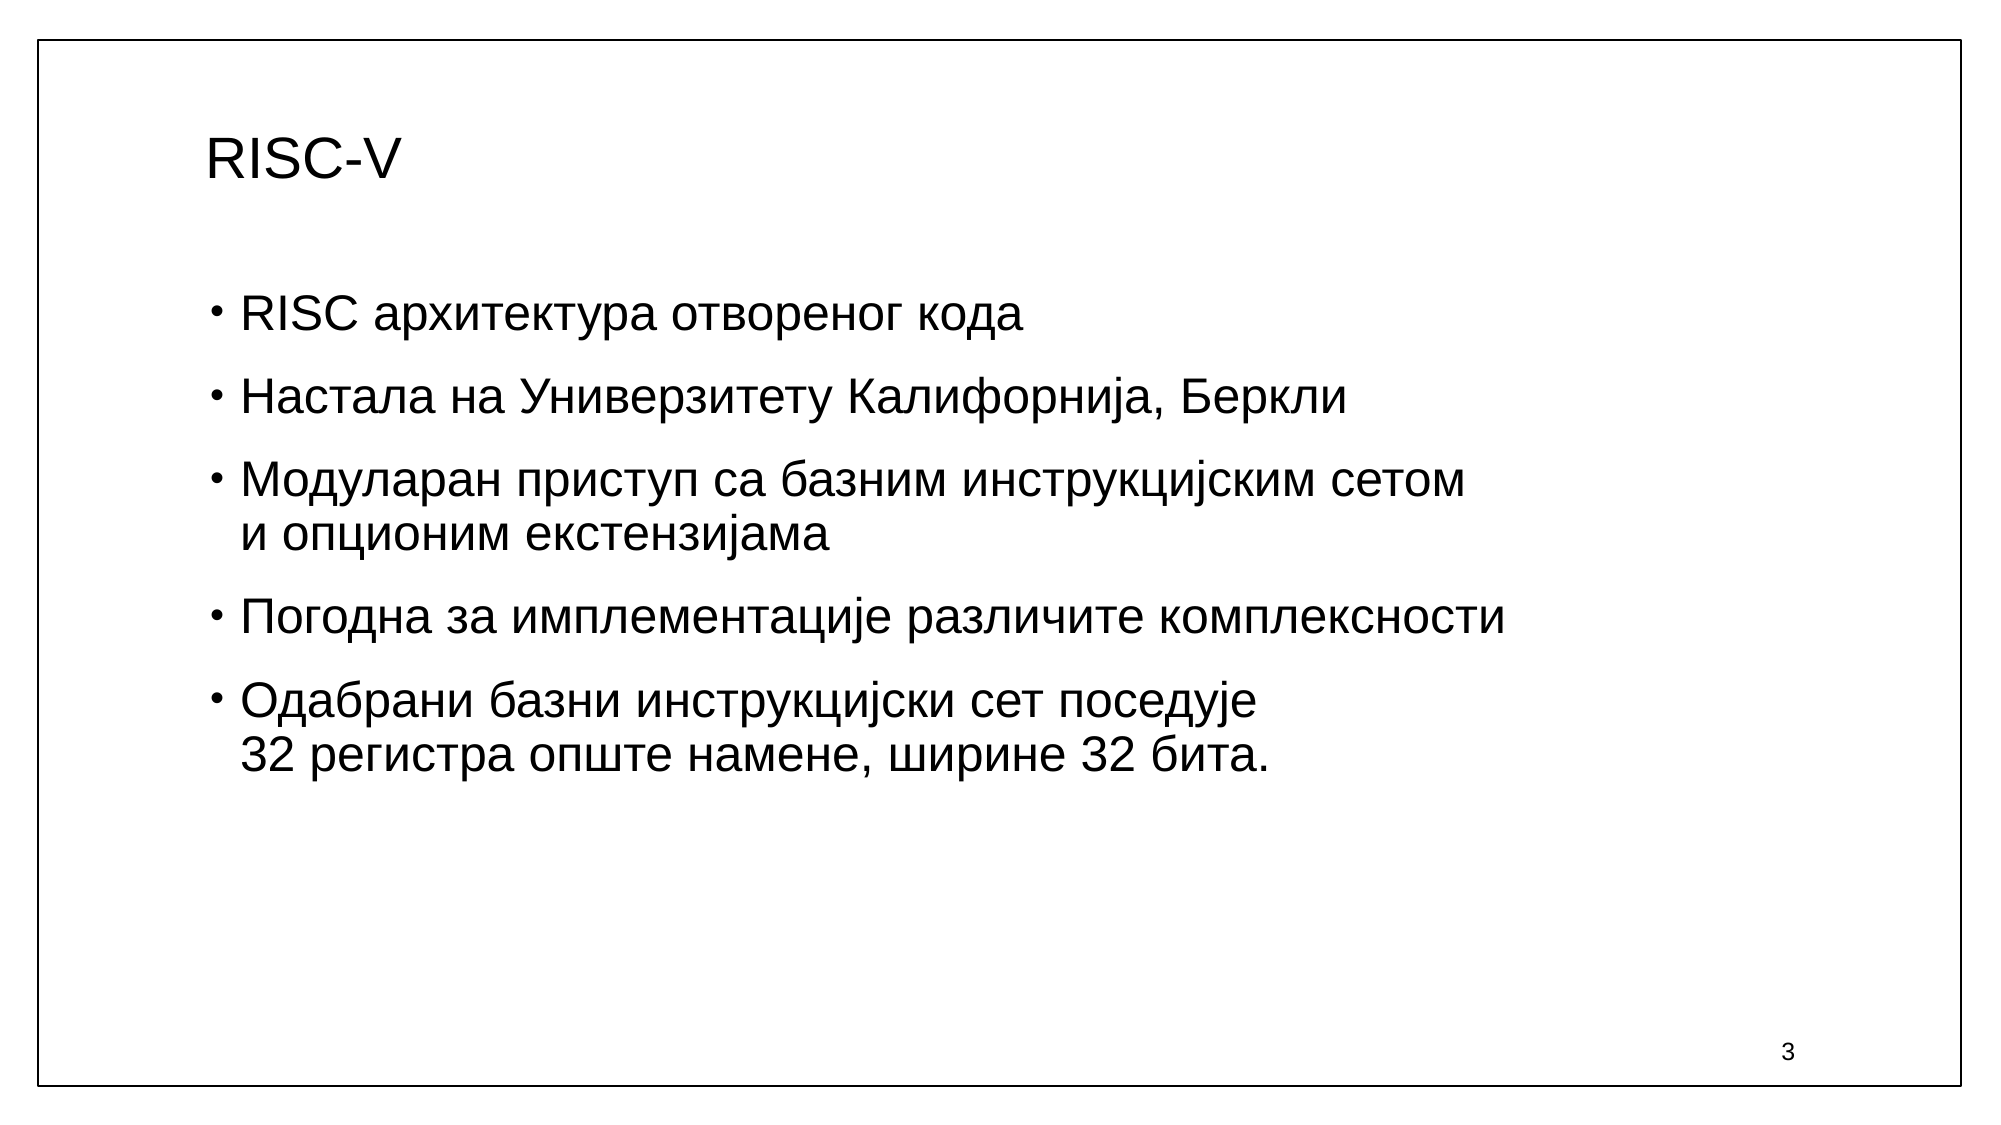

# RISC-V
RISC архитектура отвореног кода
Настала на Универзитету Калифорнија, Беркли
Модуларан приступ са базним инструкцијским сетом
и опционим екстензијама
Погодна за имплементације различите комплексности
Одабрани базни инструкцијски сет поседује
32 регистра опште намене, ширине 32 бита.

3